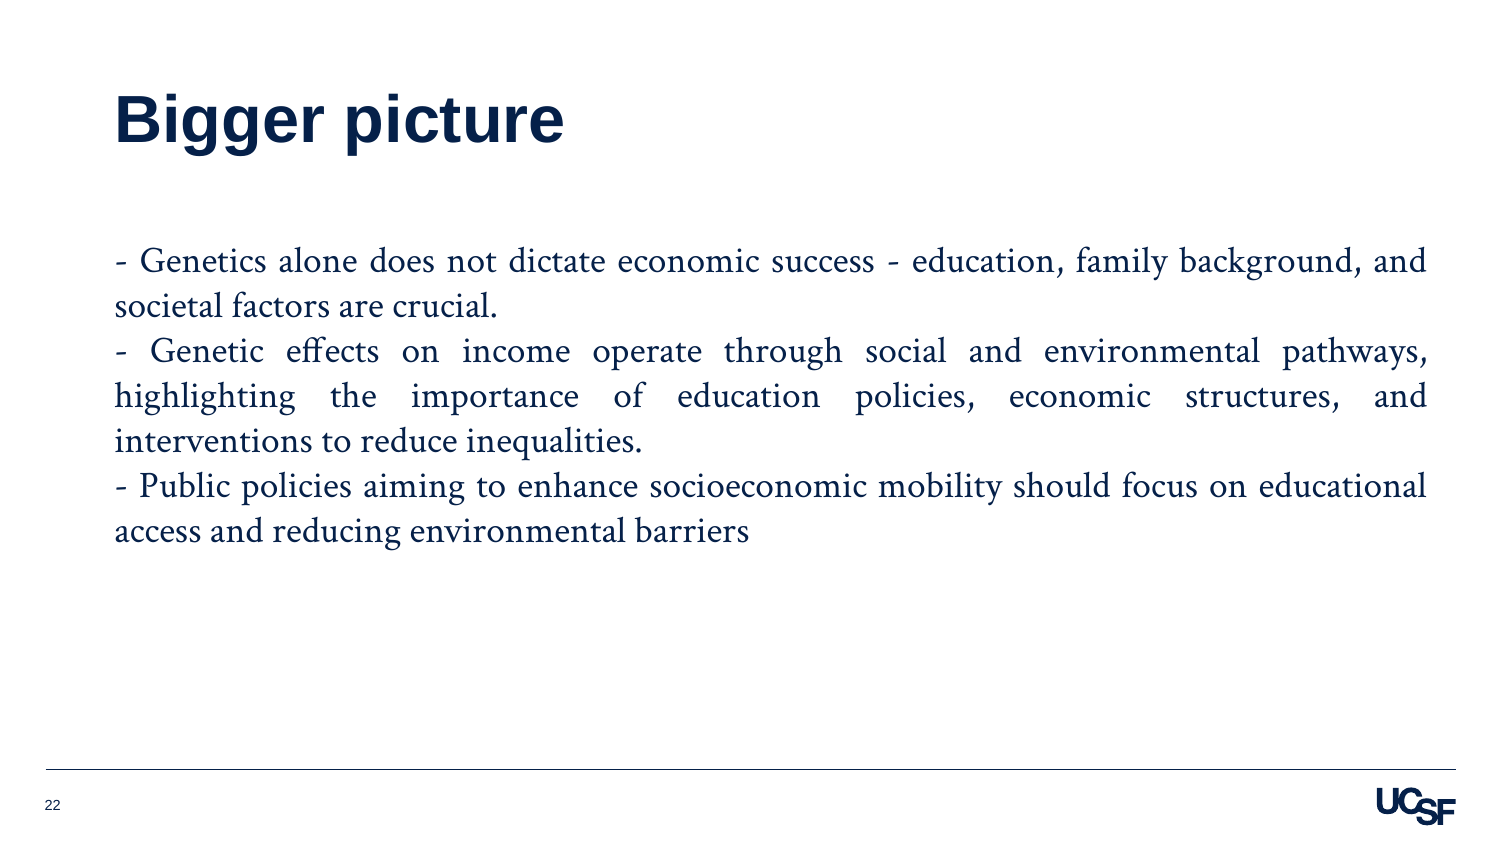

Bigger picture
- Genetics alone does not dictate economic success - education, family background, and societal factors are crucial.
- Genetic effects on income operate through social and environmental pathways, highlighting the importance of education policies, economic structures, and interventions to reduce inequalities.
- Public policies aiming to enhance socioeconomic mobility should focus on educational access and reducing environmental barriers
22